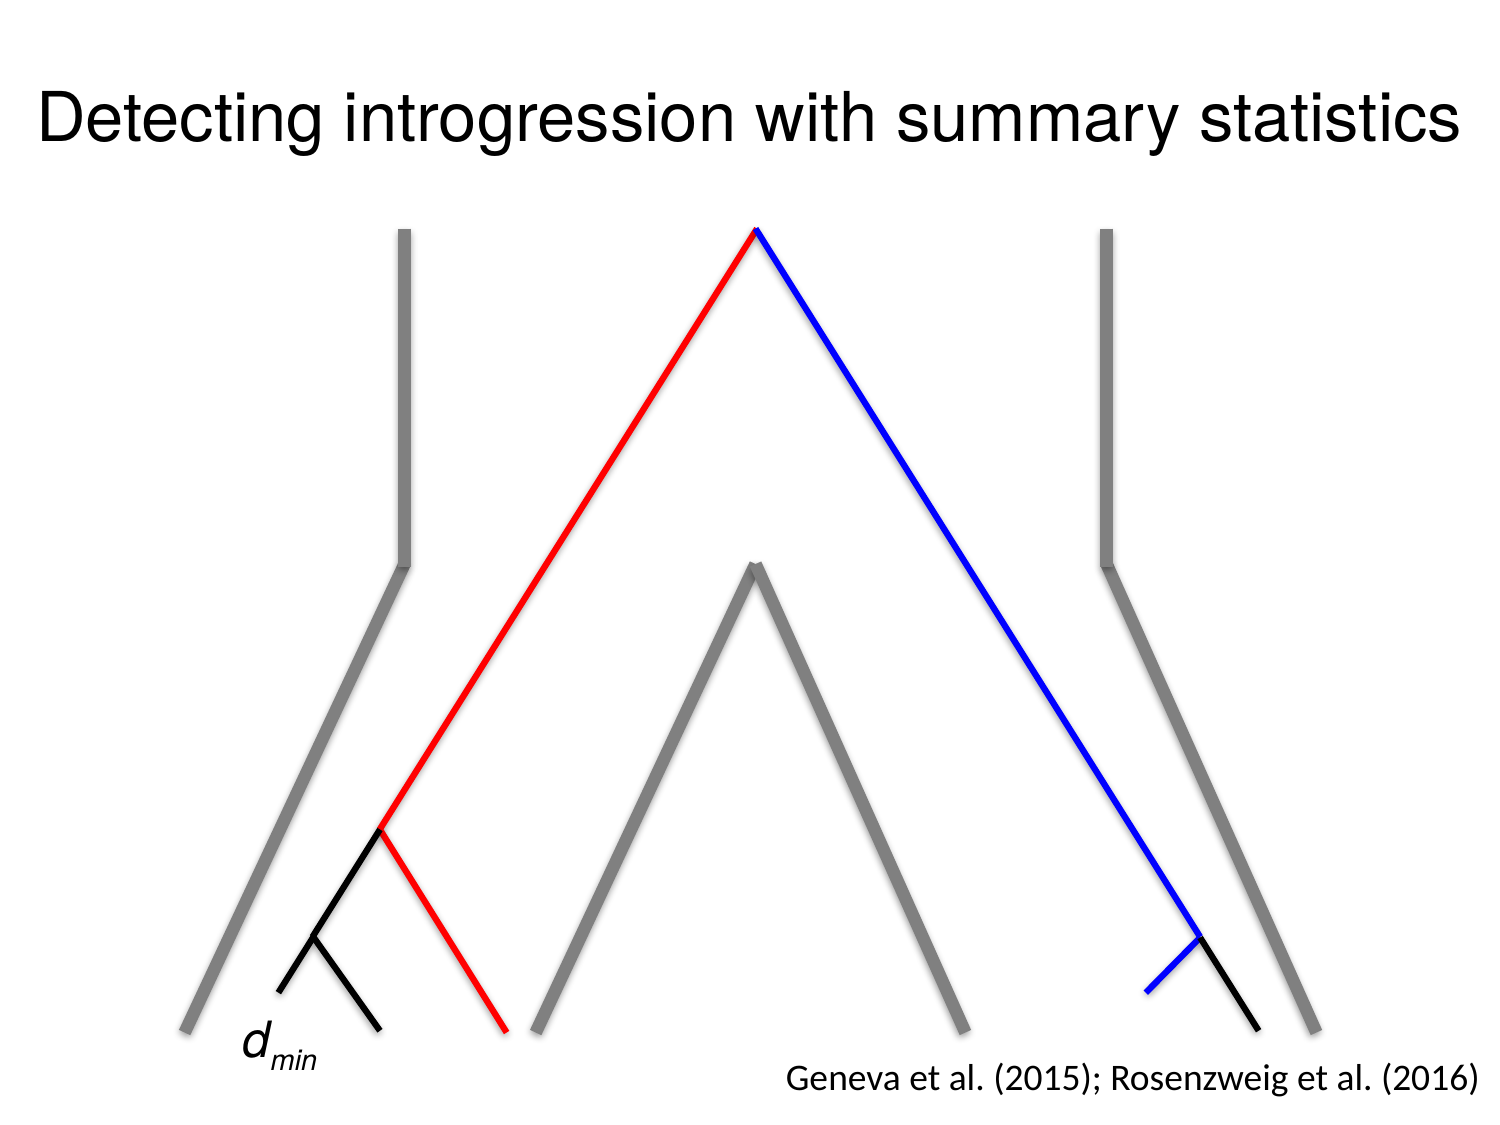

Detecting introgression with summary statistics
dmin
Geneva et al. (2015); Rosenzweig et al. (2016)